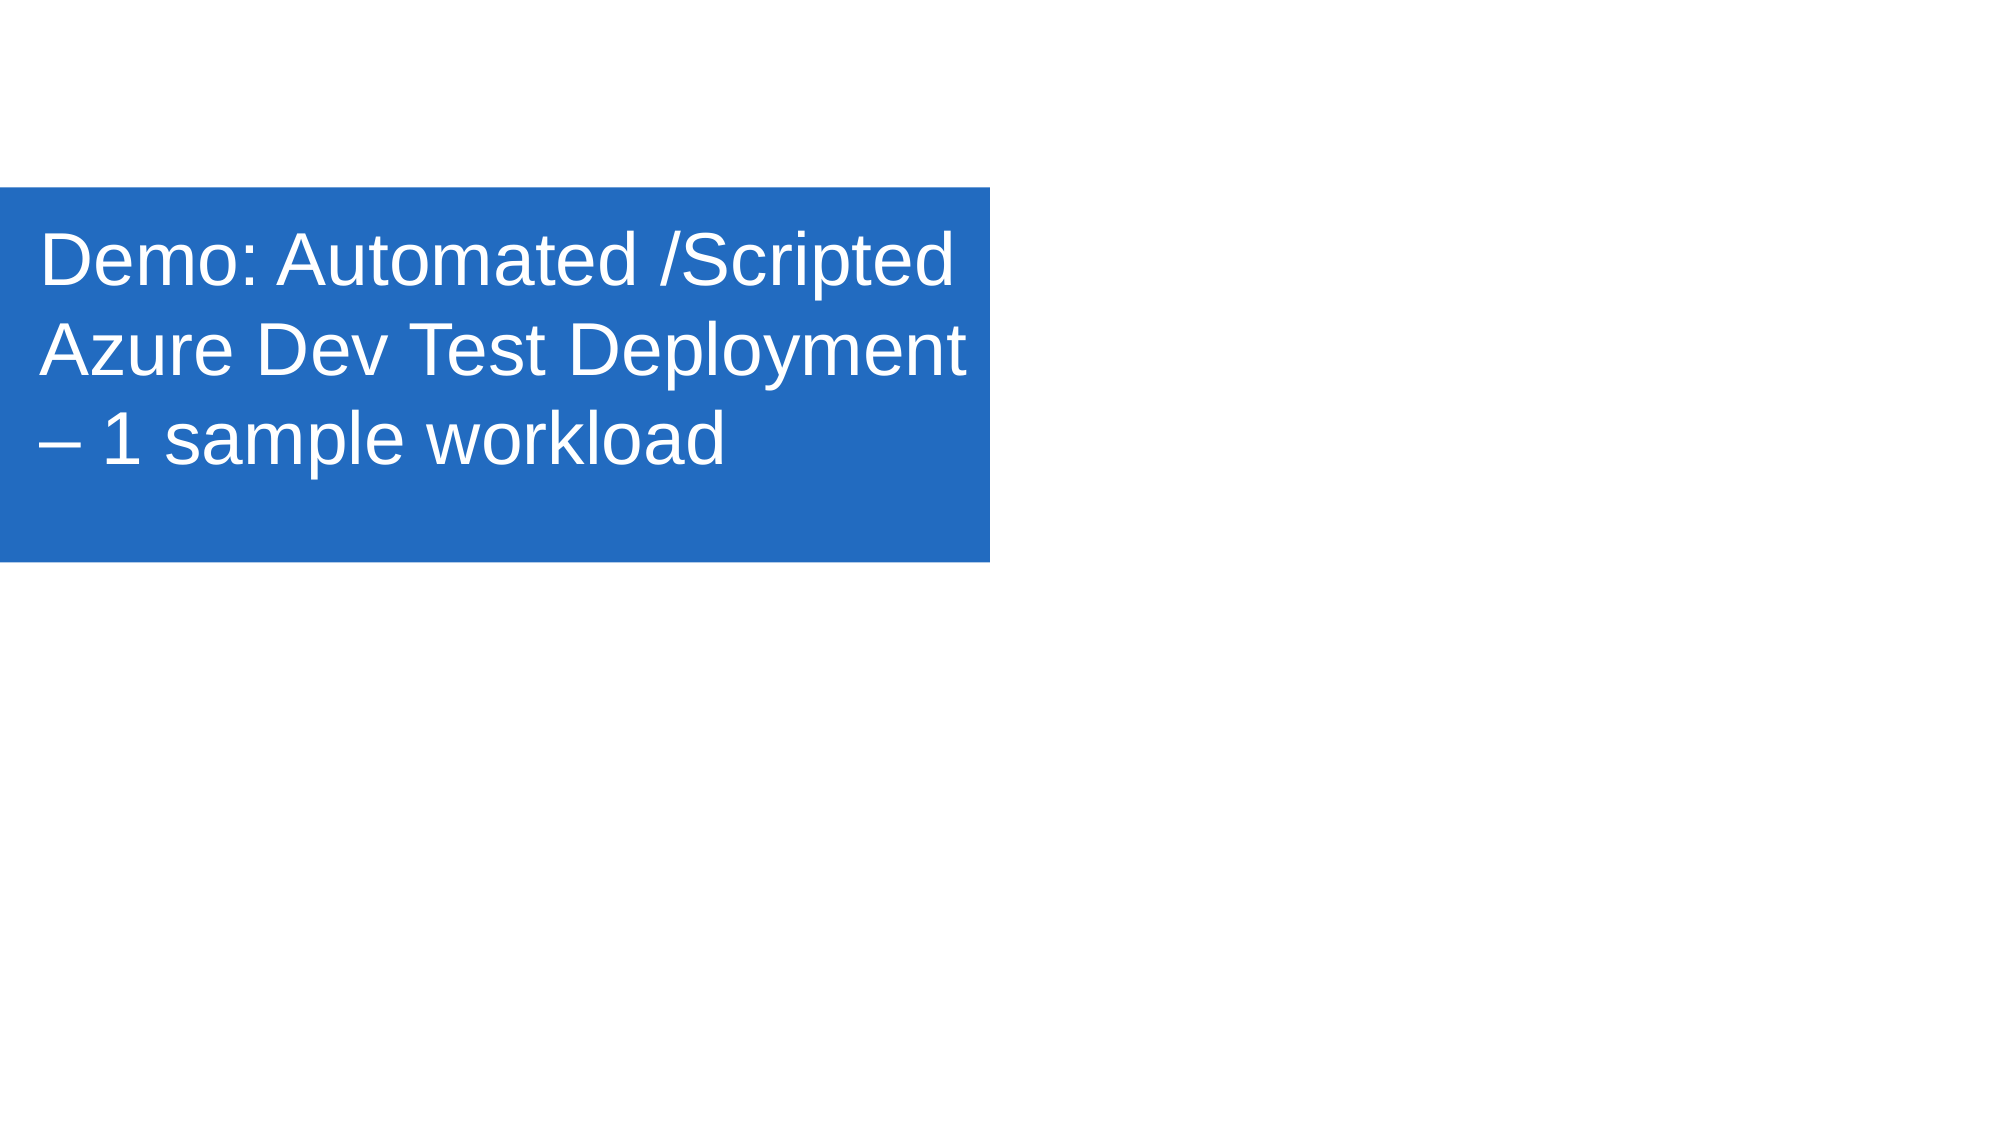

Demo: Automated /Scripted Azure Dev Test Deployment – 1 sample workload